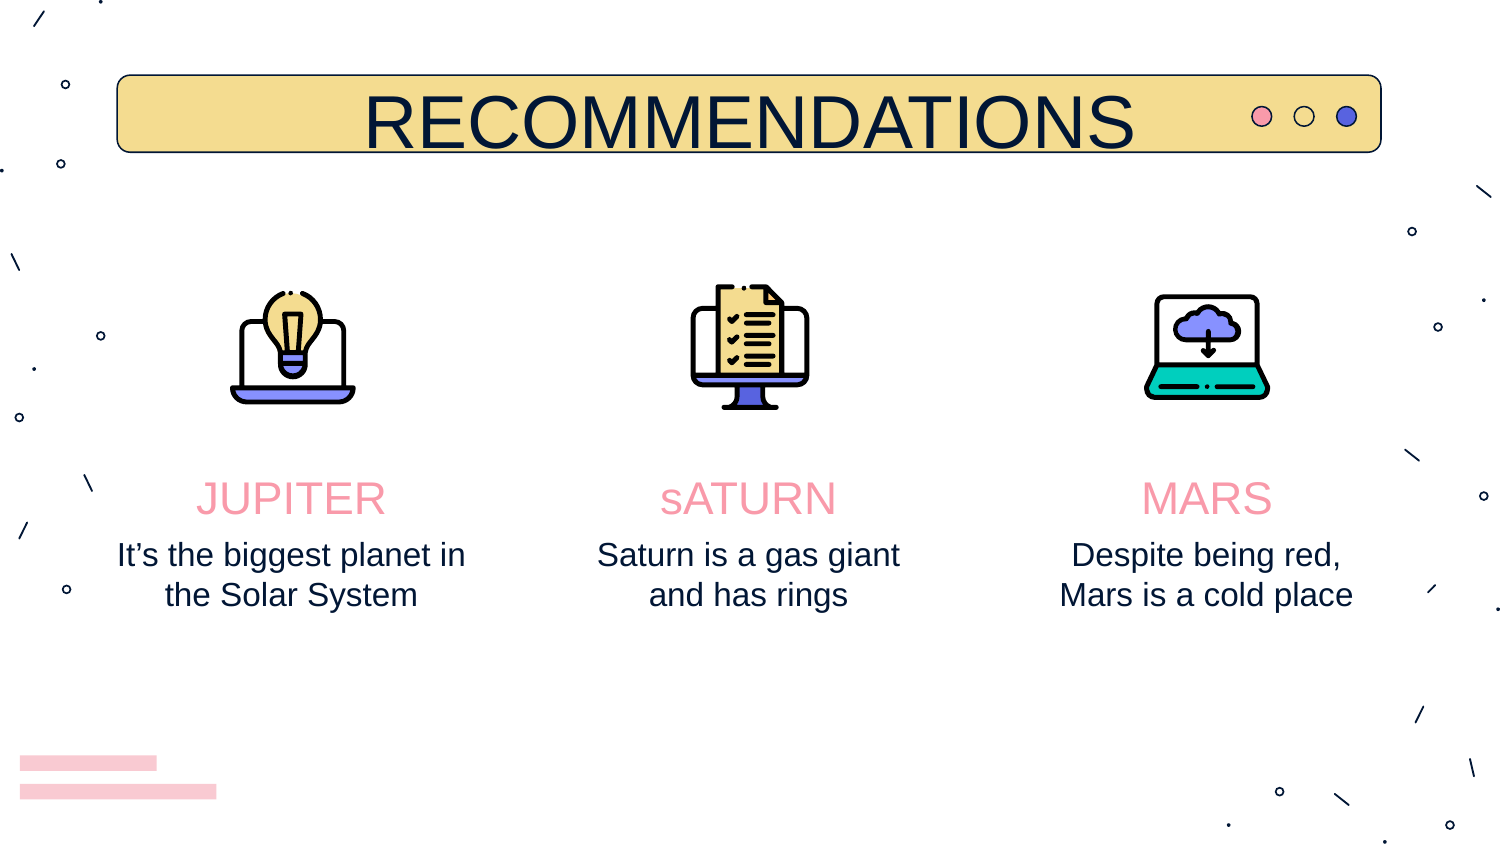

# RECOMMENDATIONS

JUPITER
sATURN
MARS
It’s the biggest planet in the Solar System
Saturn is a gas giant and has rings
Despite being red, Mars is a cold place